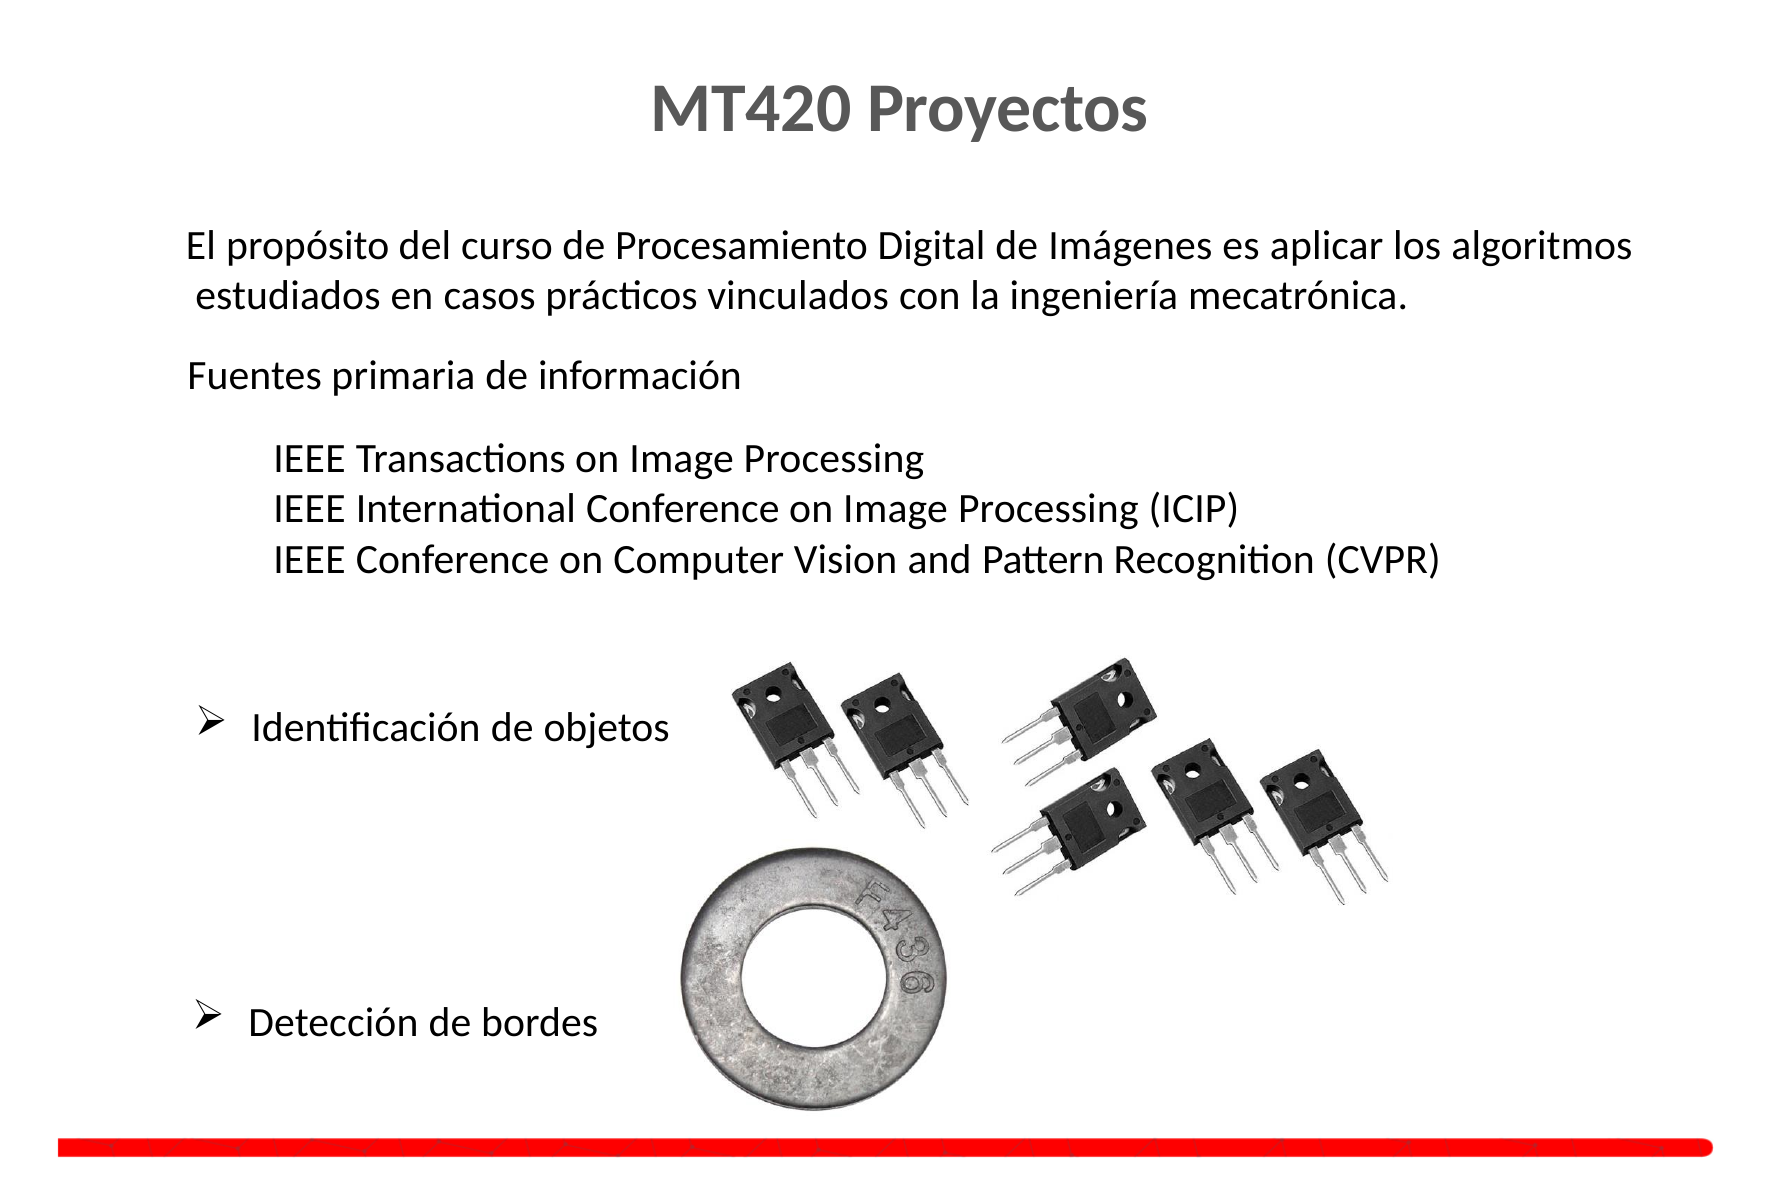

# MT420 Proyectos
El propósito del curso de Procesamiento Digital de Imágenes es aplicar los algoritmos  estudiados en casos prácticos vinculados con la ingeniería mecatrónica.
Fuentes primaria de información
IEEE Transactions on Image Processing
IEEE International Conference on Image Processing (ICIP)
IEEE Conference on Computer Vision and Pattern Recognition (CVPR)

Identificación de objetos

Detección de bordes